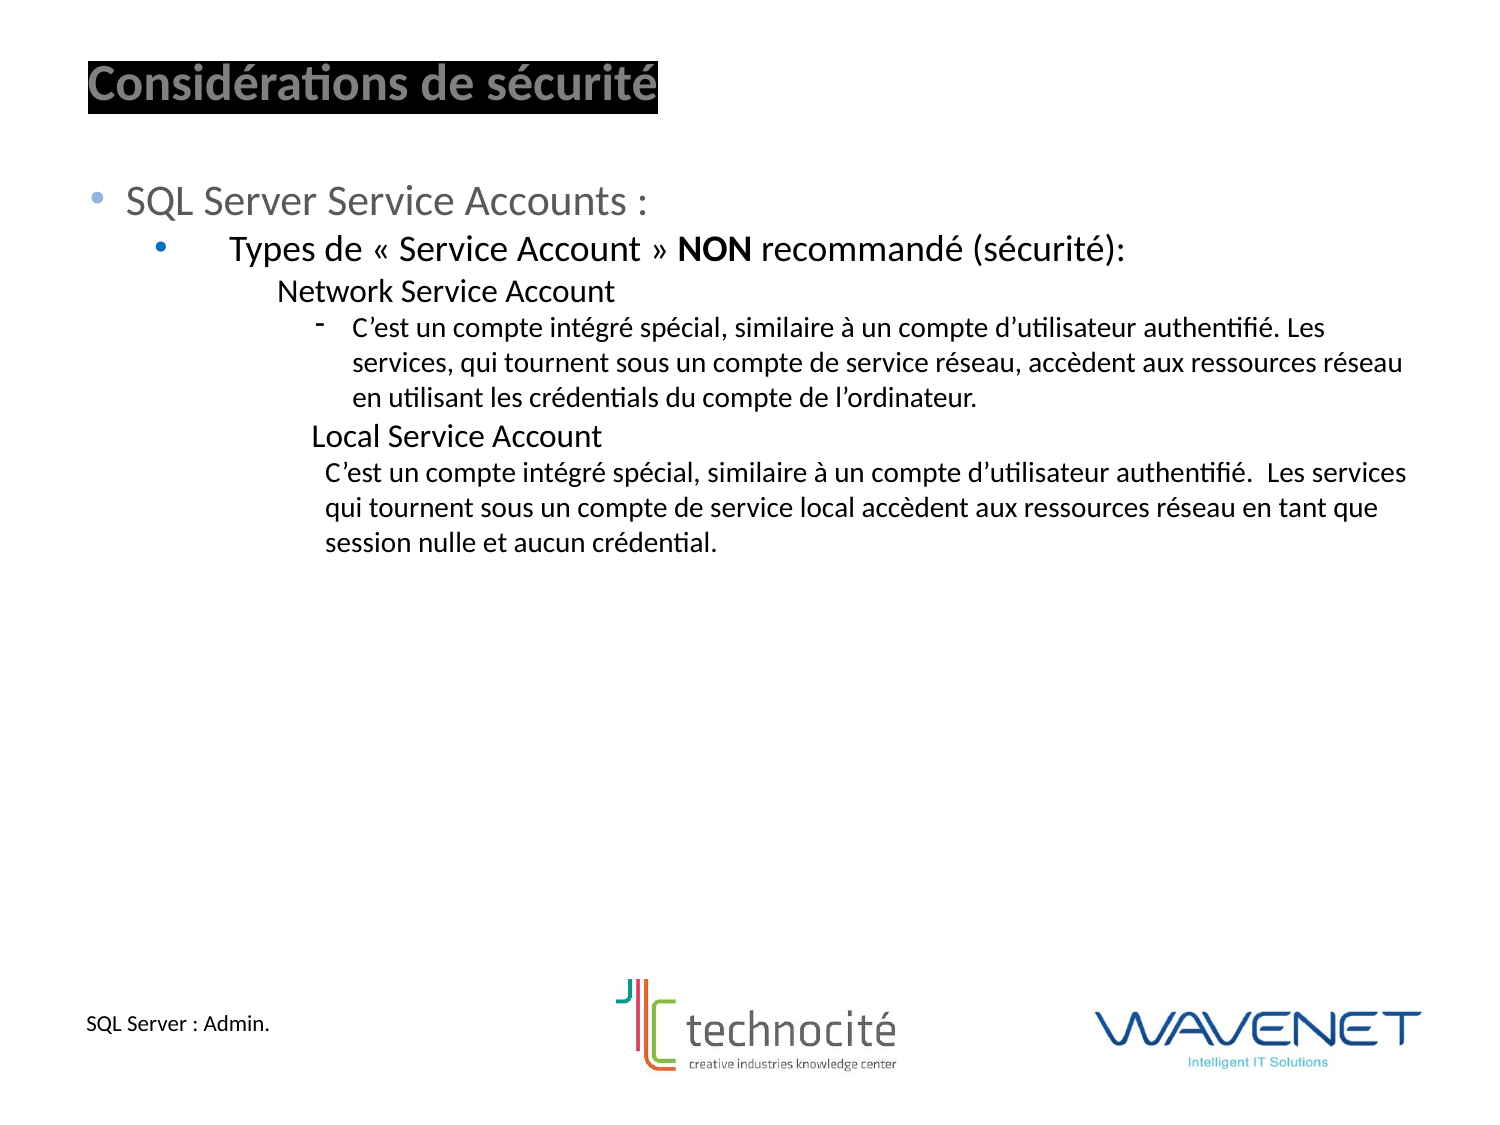

Considérations de sécurité
SQL Server Service Accounts :
Types de « Service Account » NON recommandé (sécurité):
Network Service Account
C’est un compte intégré spécial, similaire à un compte d’utilisateur authentifié. Les services, qui tournent sous un compte de service réseau, accèdent aux ressources réseau en utilisant les crédentials du compte de l’ordinateur.
Local Service Account
C’est un compte intégré spécial, similaire à un compte d’utilisateur authentifié.  Les services qui tournent sous un compte de service local accèdent aux ressources réseau en tant que session nulle et aucun crédential.

SQL Server : Admin.